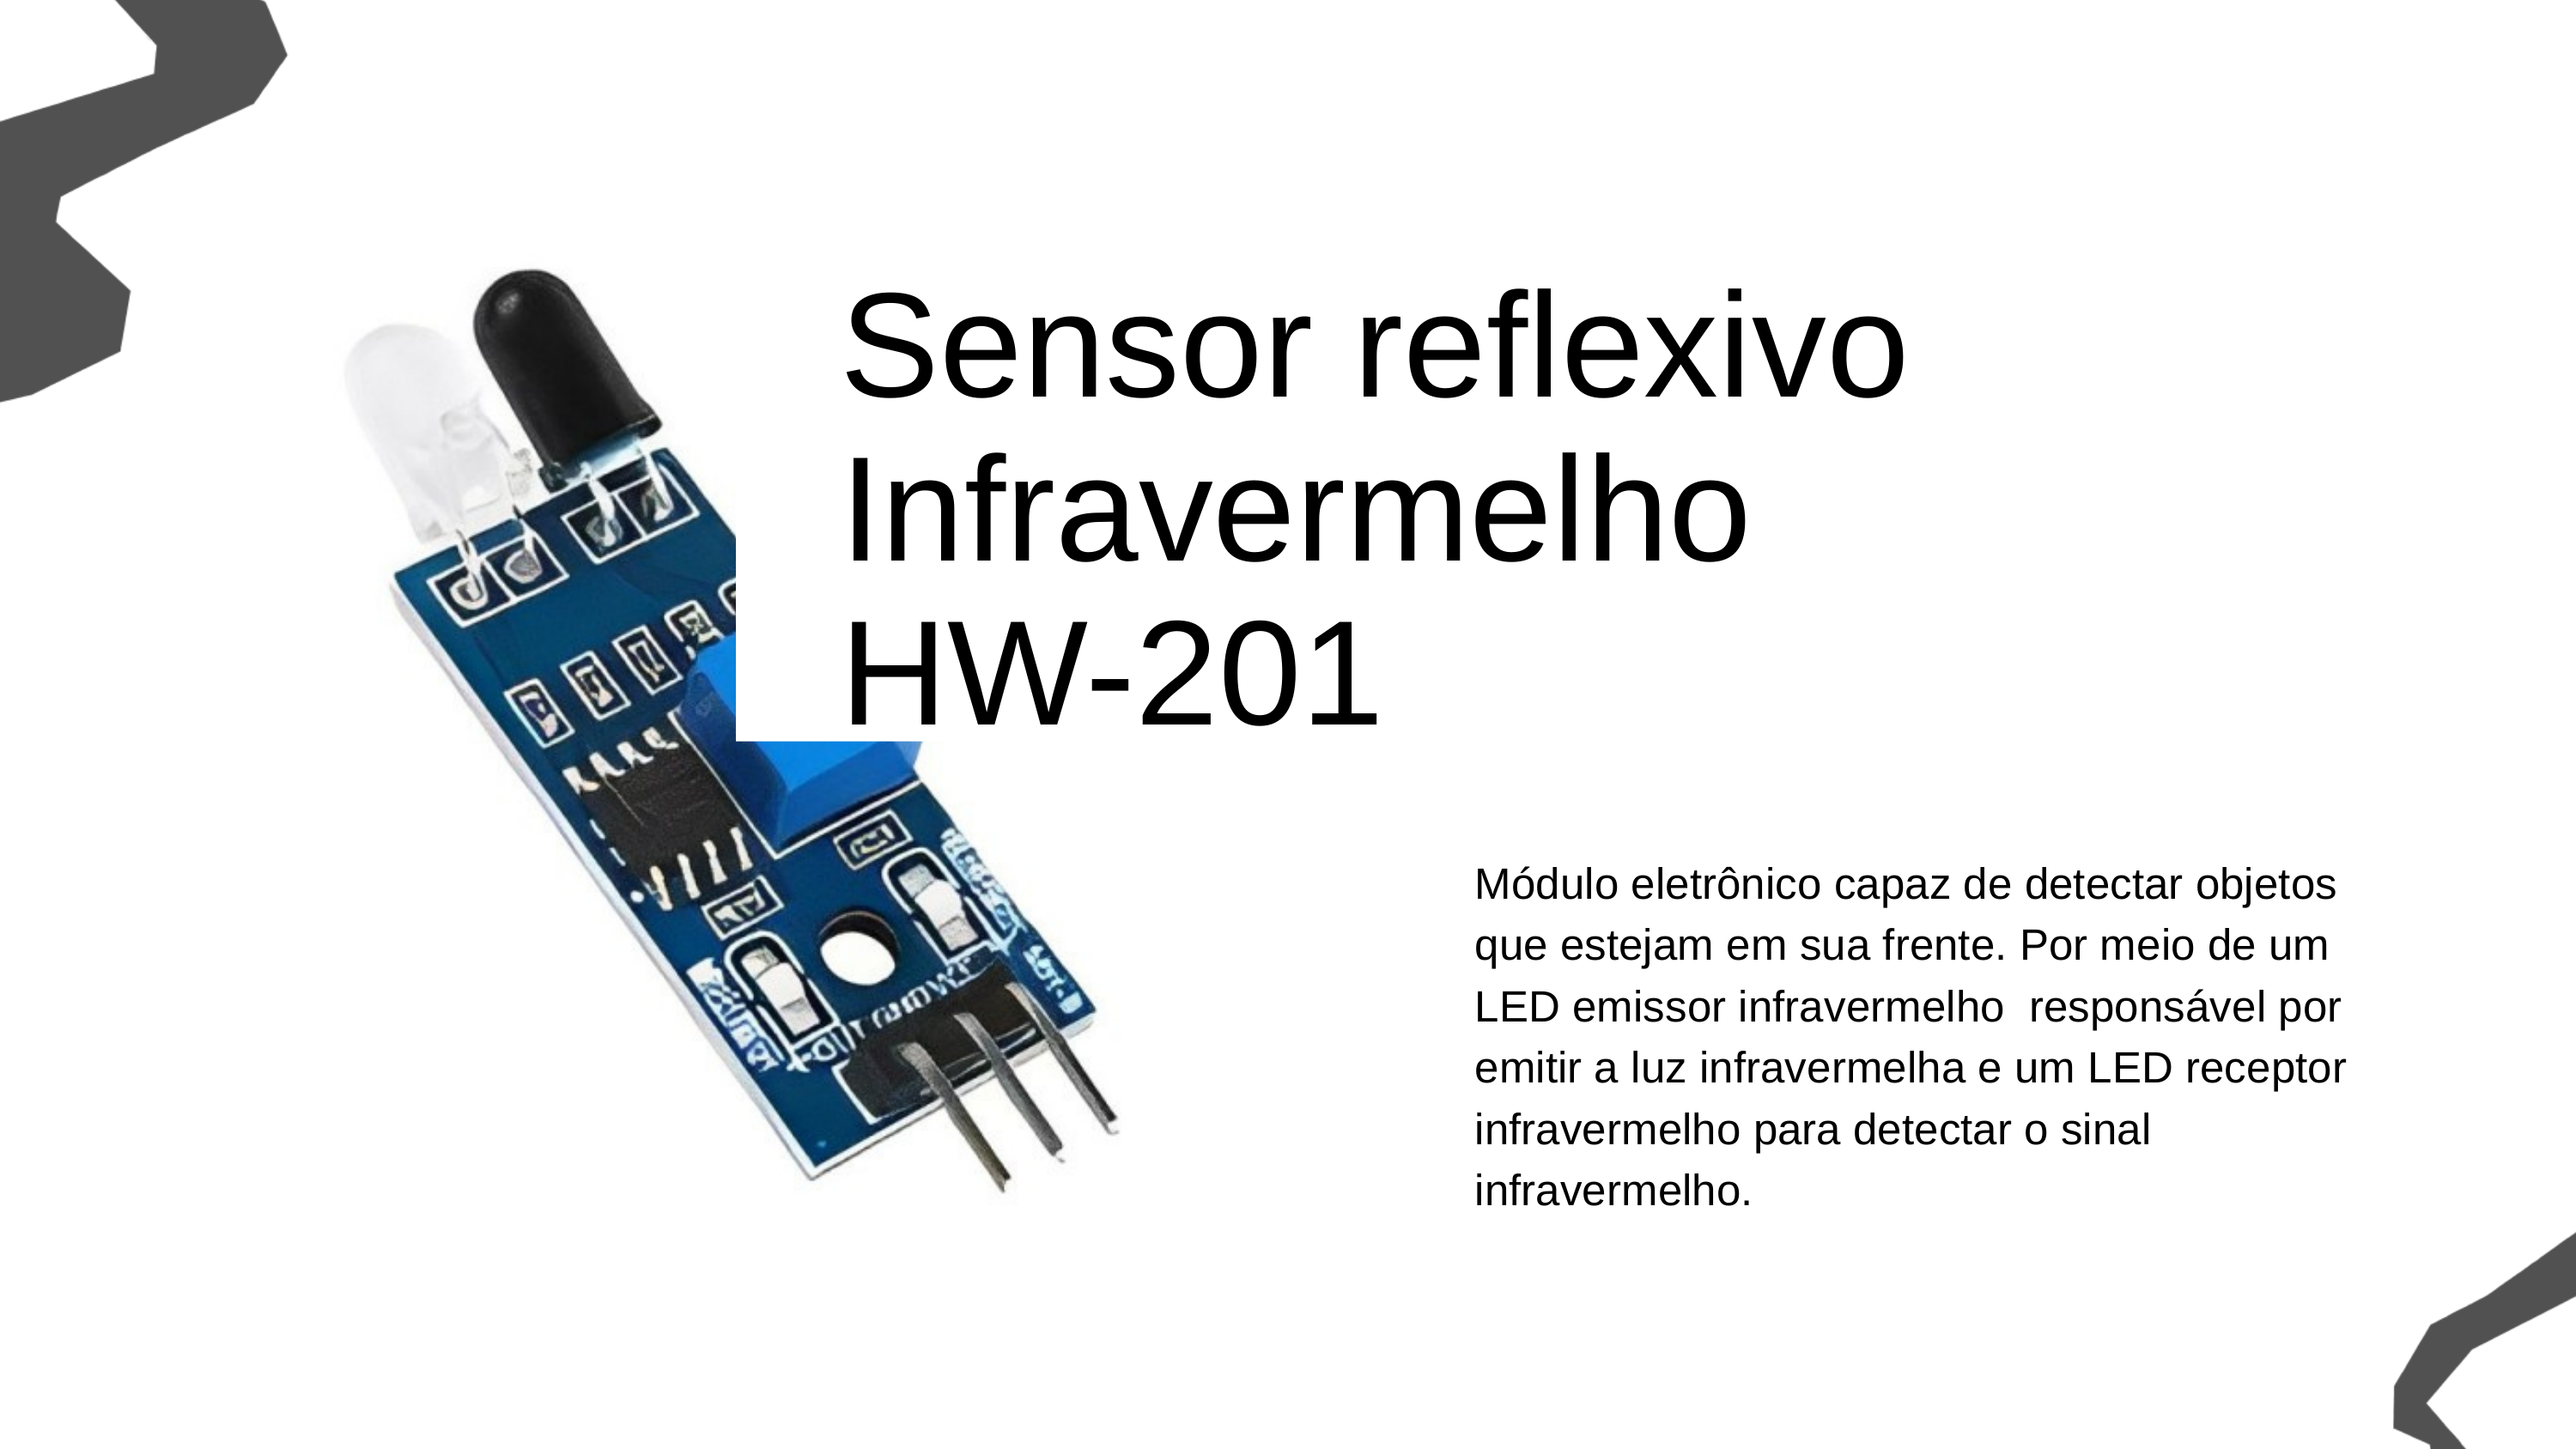

Sensor reflexivo Infravermelho
HW-201
Módulo eletrônico capaz de detectar objetos que estejam em sua frente. Por meio de um LED emissor infravermelho  responsável por emitir a luz infravermelha e um LED receptor infravermelho para detectar o sinal infravermelho.